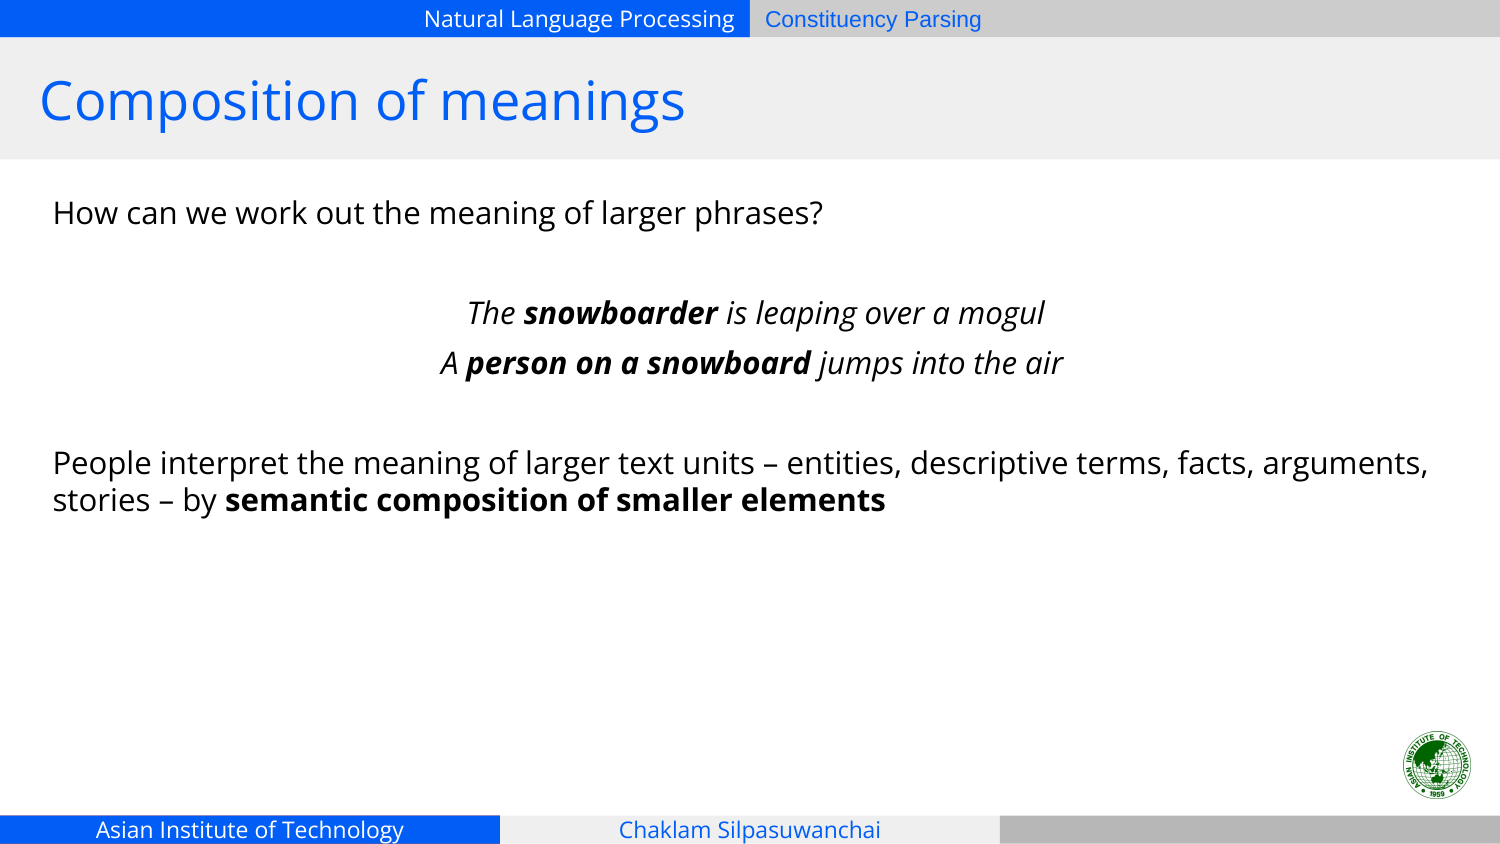

# Composition of meanings
How can we work out the meaning of larger phrases?

The snowboarder is leaping over a mogul
A person on a snowboard jumps into the air

People interpret the meaning of larger text units – entities, descriptive terms, facts, arguments, stories – by semantic composition of smaller elements